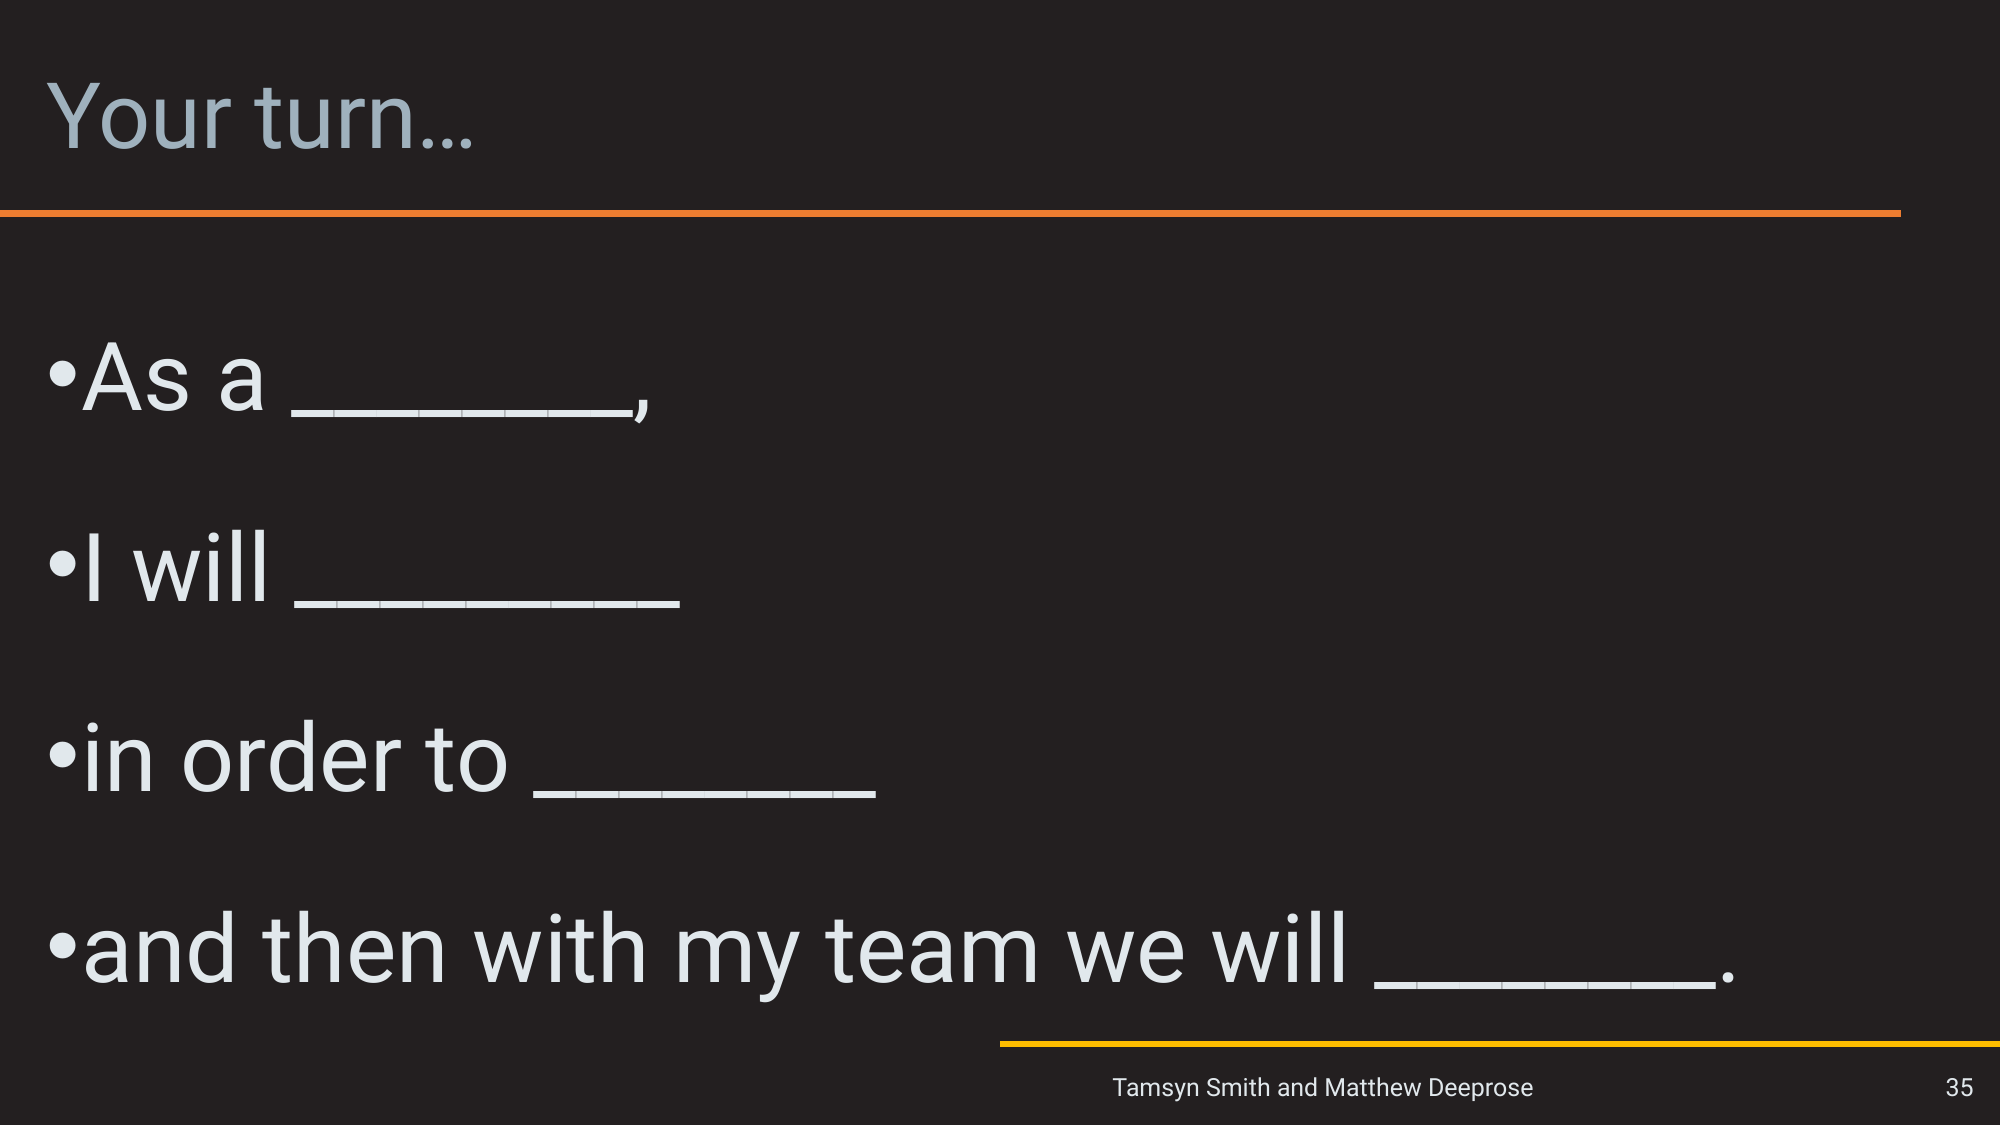

# Your turn… 3
As a ________,
I will _________
in order to ________
and then with my team we will ________.
35
Tamsyn Smith and Matthew Deeprose